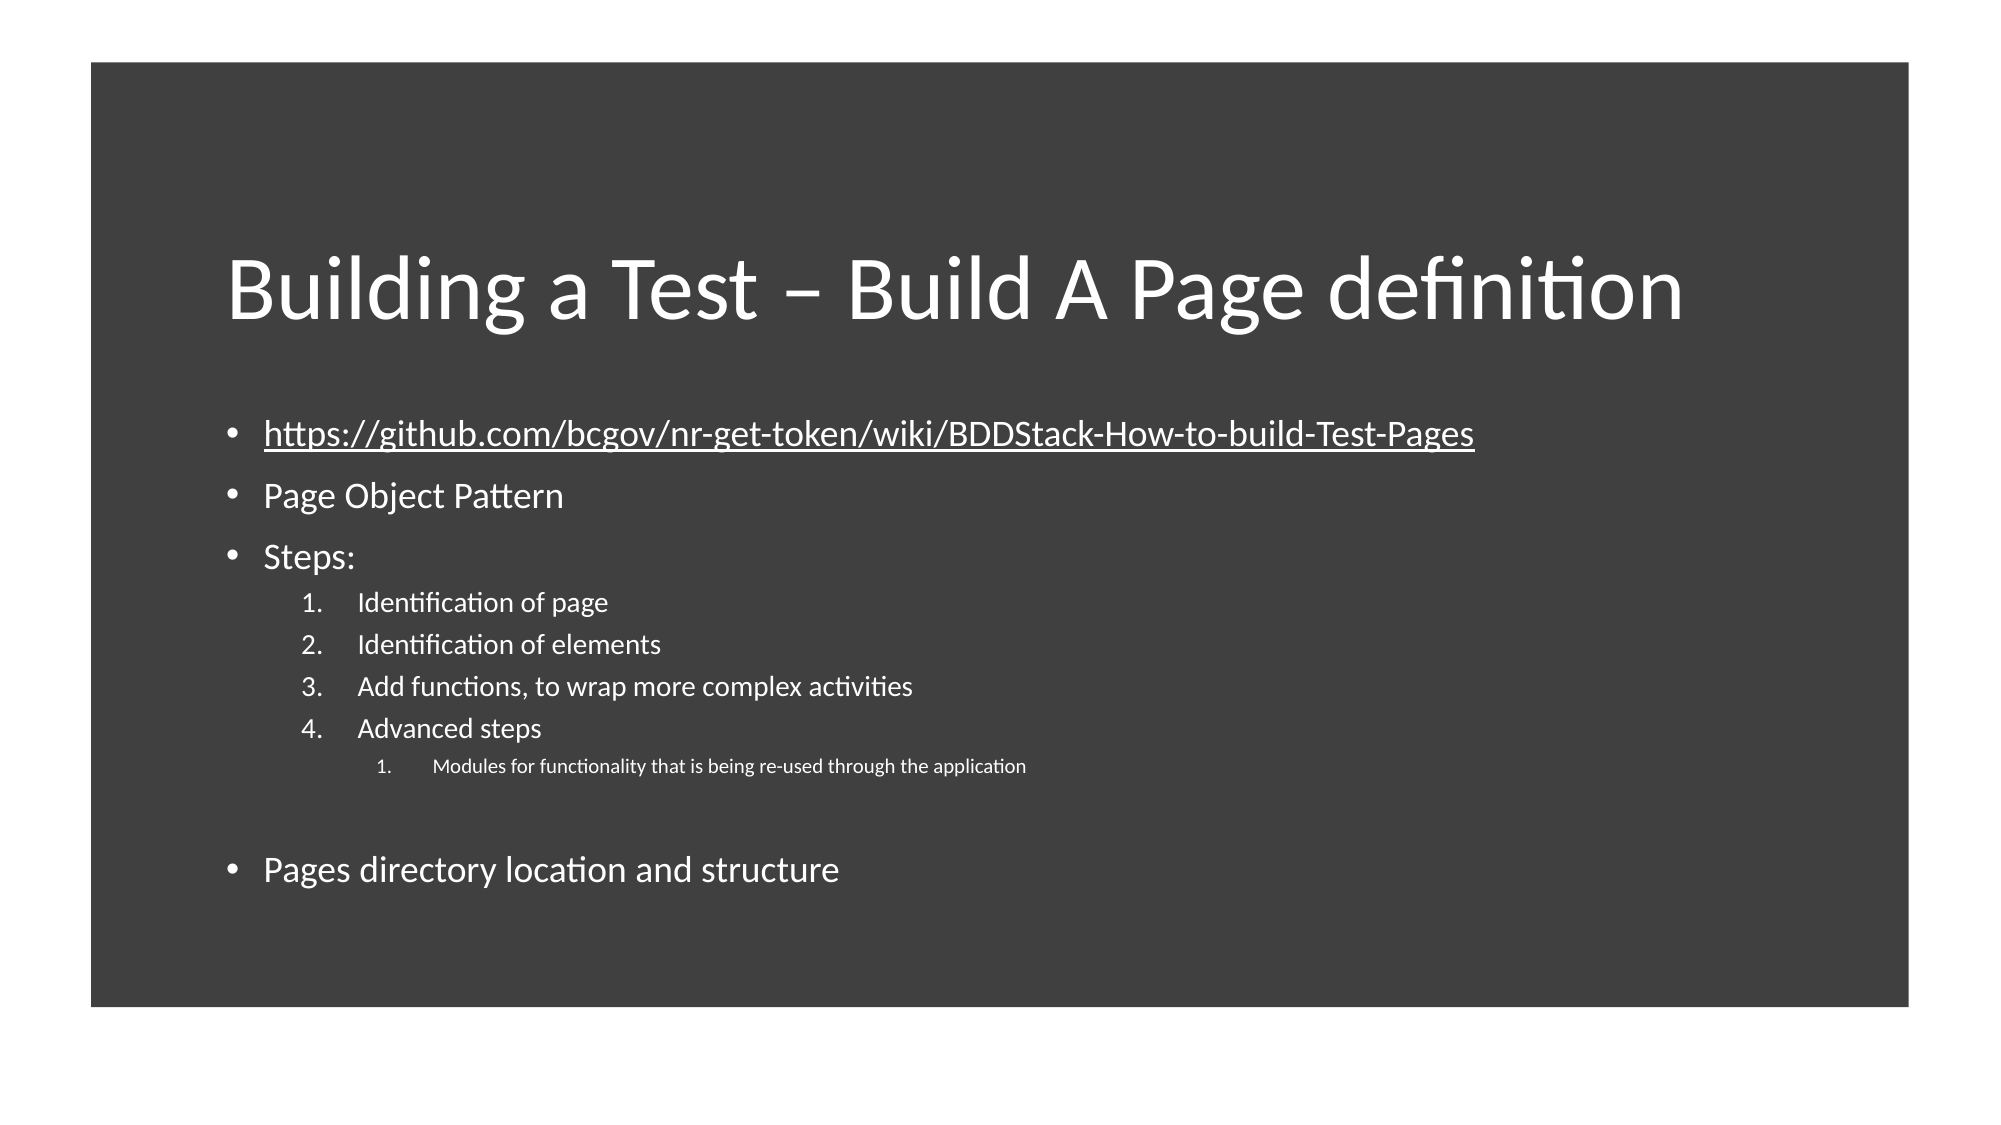

# Building a Test – Build A Page definition
https://github.com/bcgov/nr-get-token/wiki/BDDStack-How-to-build-Test-Pages
Page Object Pattern
Steps:
Identification of page
Identification of elements
Add functions, to wrap more complex activities
Advanced steps
Modules for functionality that is being re-used through the application

Pages directory location and structure